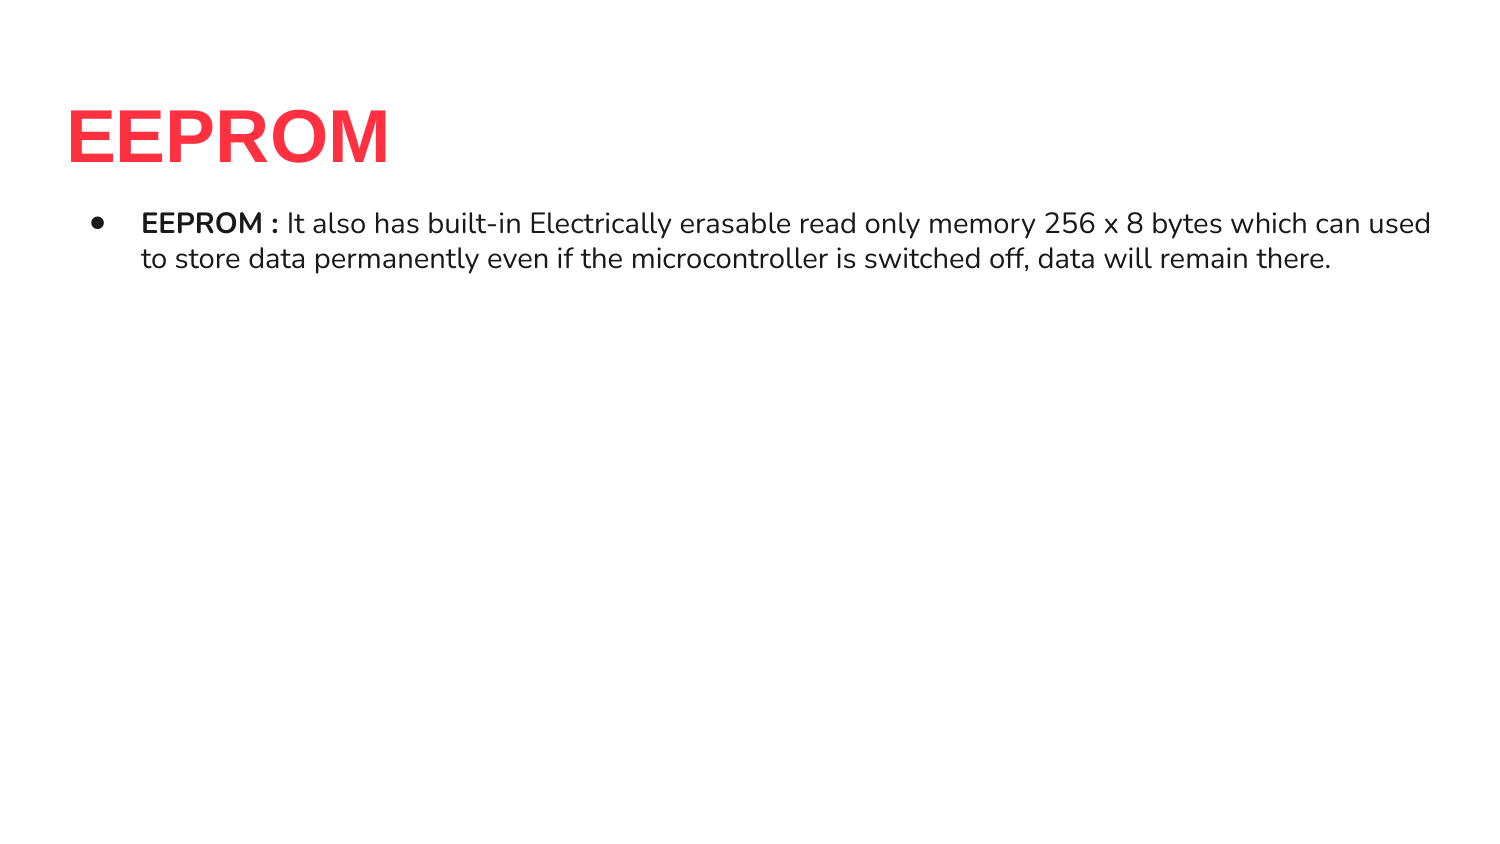

# EEPROM
EEPROM : It also has built-in Electrically erasable read only memory 256 x 8 bytes which can used to store data permanently even if the microcontroller is switched off, data will remain there.